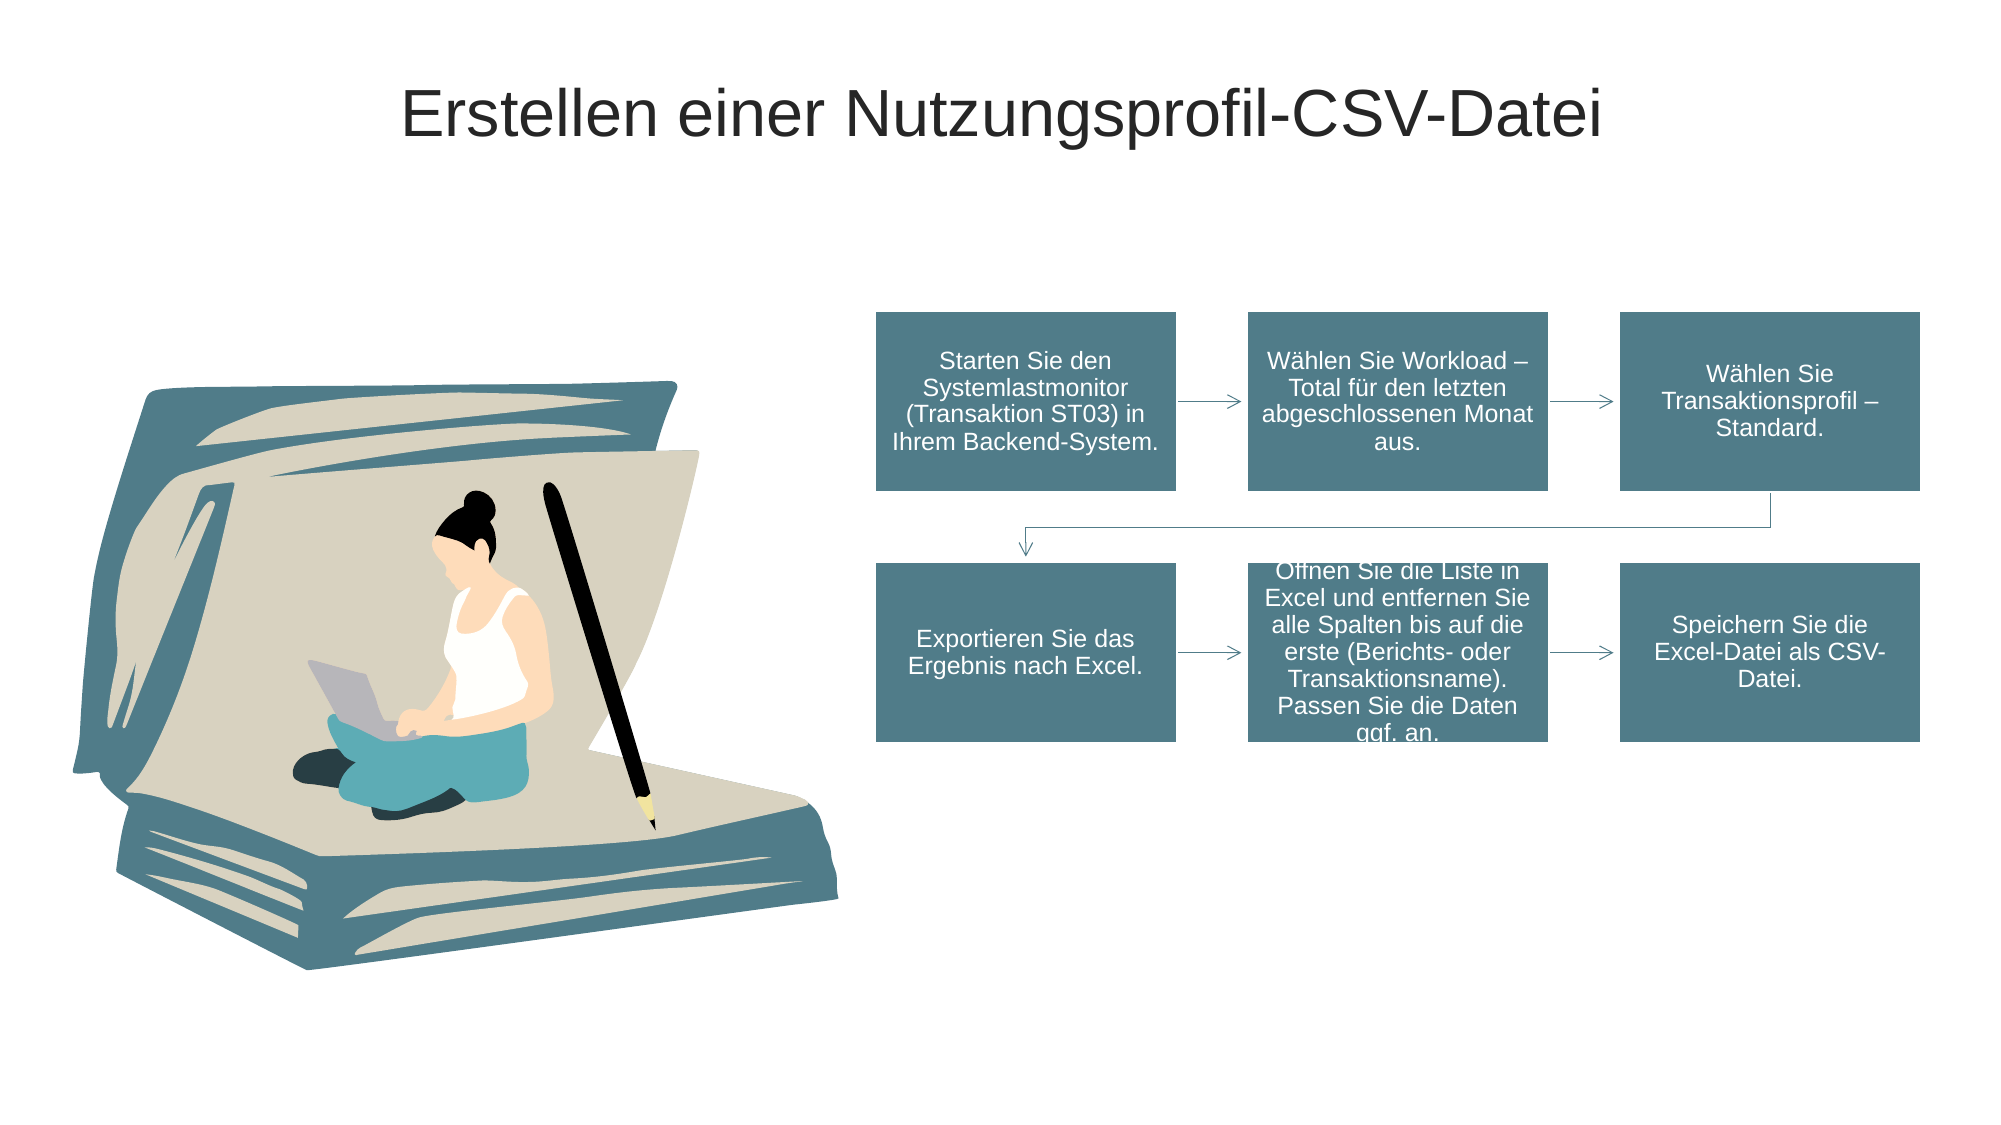

Erstellen einer Nutzungsprofil-CSV-Datei

Starten Sie den Systemlastmonitor (Transaktion ST03) in Ihrem Backend-System.

Wählen Sie Workload – Total für den letzten abgeschlossenen Monat aus.

Wählen Sie Transaktionsprofil – Standard.

Exportieren Sie das Ergebnis nach Excel.

Öffnen Sie die Liste in Excel und entfernen Sie alle Spalten bis auf die erste (Berichts- oder Transaktionsname). Passen Sie die Daten ggf. an.
Speichern Sie die Excel-Datei als CSV-Datei.